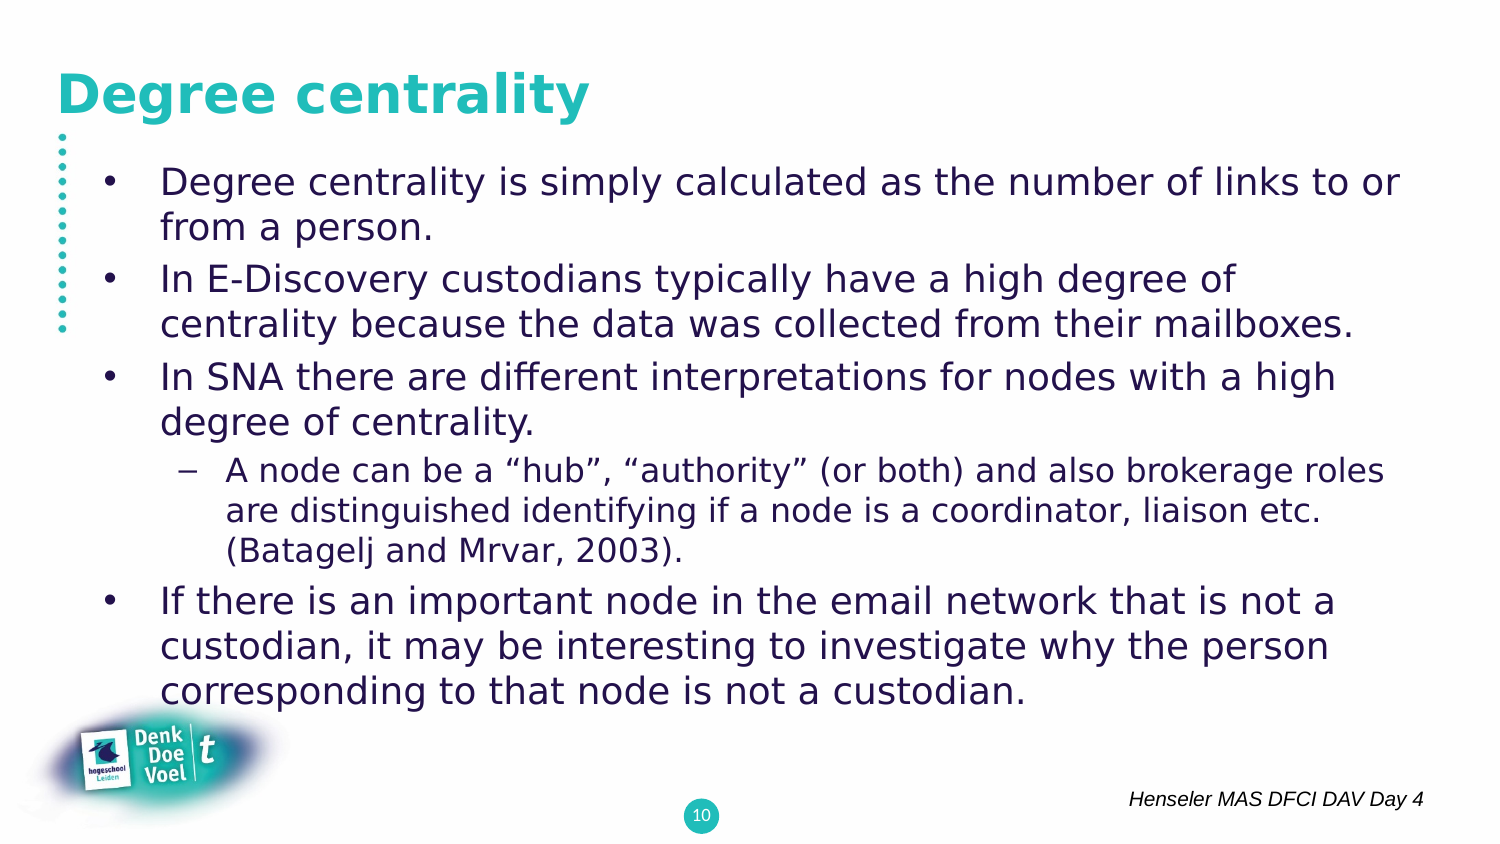

# Degree centrality
Degree centrality is simply calculated as the number of links to or from a person.
In E-Discovery custodians typically have a high degree of centrality because the data was collected from their mailboxes.
In SNA there are different interpretations for nodes with a high degree of centrality.
A node can be a “hub”, “authority” (or both) and also brokerage roles are distinguished identifying if a node is a coordinator, liaison etc. (Batagelj and Mrvar, 2003).
If there is an important node in the email network that is not a custodian, it may be interesting to investigate why the person corresponding to that node is not a custodian.